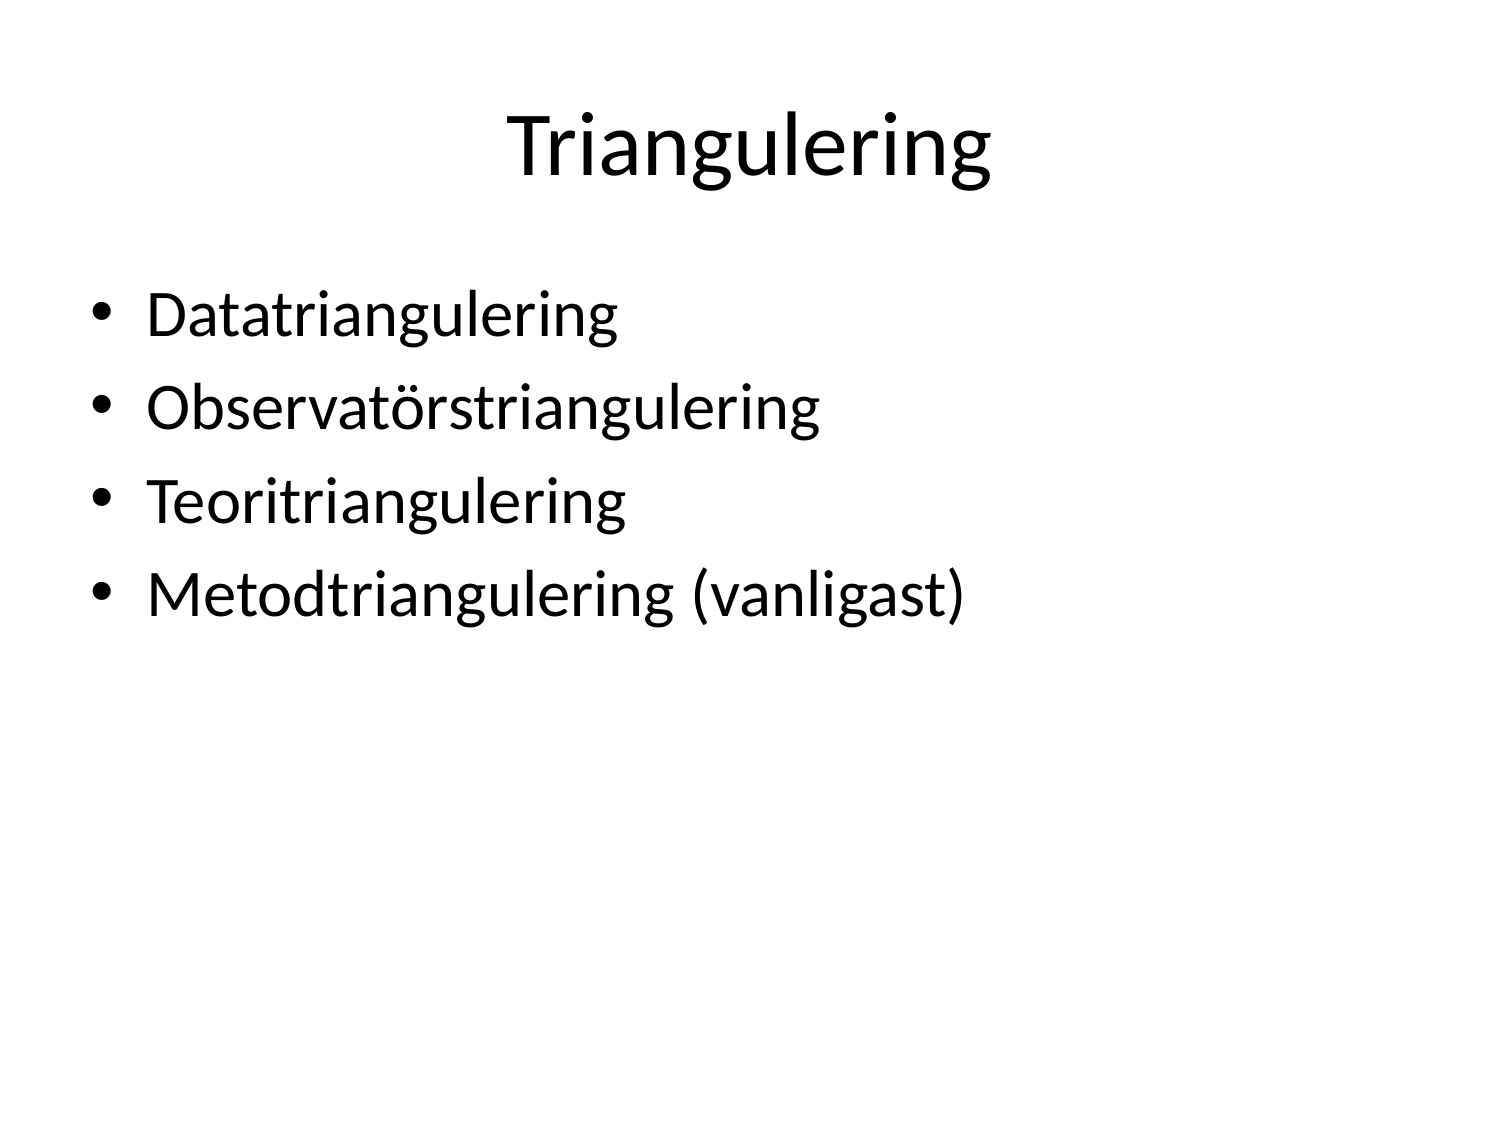

# Triangulering
Datatriangulering
Observatörstriangulering
Teoritriangulering
Metodtriangulering (vanligast)